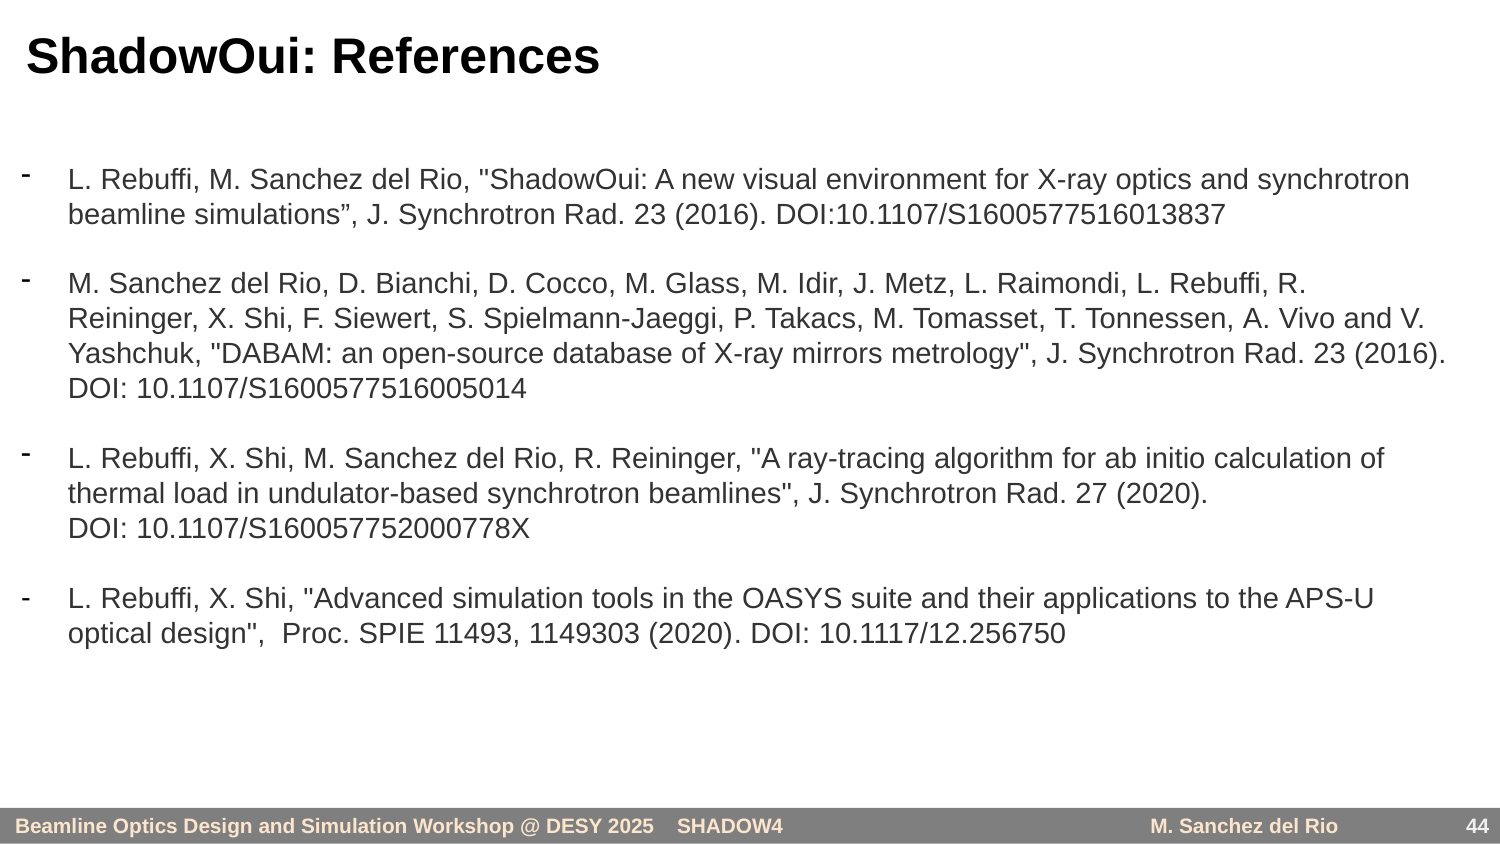

# ShadowOui: References
L. Rebuffi, M. Sanchez del Rio, "ShadowOui: A new visual environment for X-ray optics and synchrotron beamline simulations”, J. Synchrotron Rad. 23 (2016). DOI:10.1107/S1600577516013837

​​​​​M. Sanchez del Rio, D. Bianchi, D. Cocco, M. Glass, M. Idir, J. Metz, L. Raimondi, L. Rebuffi, R. Reininger, X. Shi, F. Siewert, S. Spielmann-Jaeggi, P. Takacs, M. Tomasset, T. Tonnessen, A. Vivo and V. Yashchuk, "DABAM: an open-source database of X-ray mirrors metrology", J. Synchrotron Rad. 23 (2016). DOI: 10.1107/S1600577516005014

L. Rebuffi, X. Shi, M. Sanchez del Rio, R. Reininger, "A ray-tracing algorithm for ab initio calculation of thermal load in undulator-based synchrotron beamlines", J. Synchrotron Rad. 27 (2020). DOI: 10.1107/S160057752000778X

​​​​​L. Rebuffi, X. Shi, "Advanced simulation tools in the OASYS suite and their applications to the APS-U optical design",  Proc. SPIE 11493, 1149303 (2020)​. DOI: 10.1117/12.256750
44